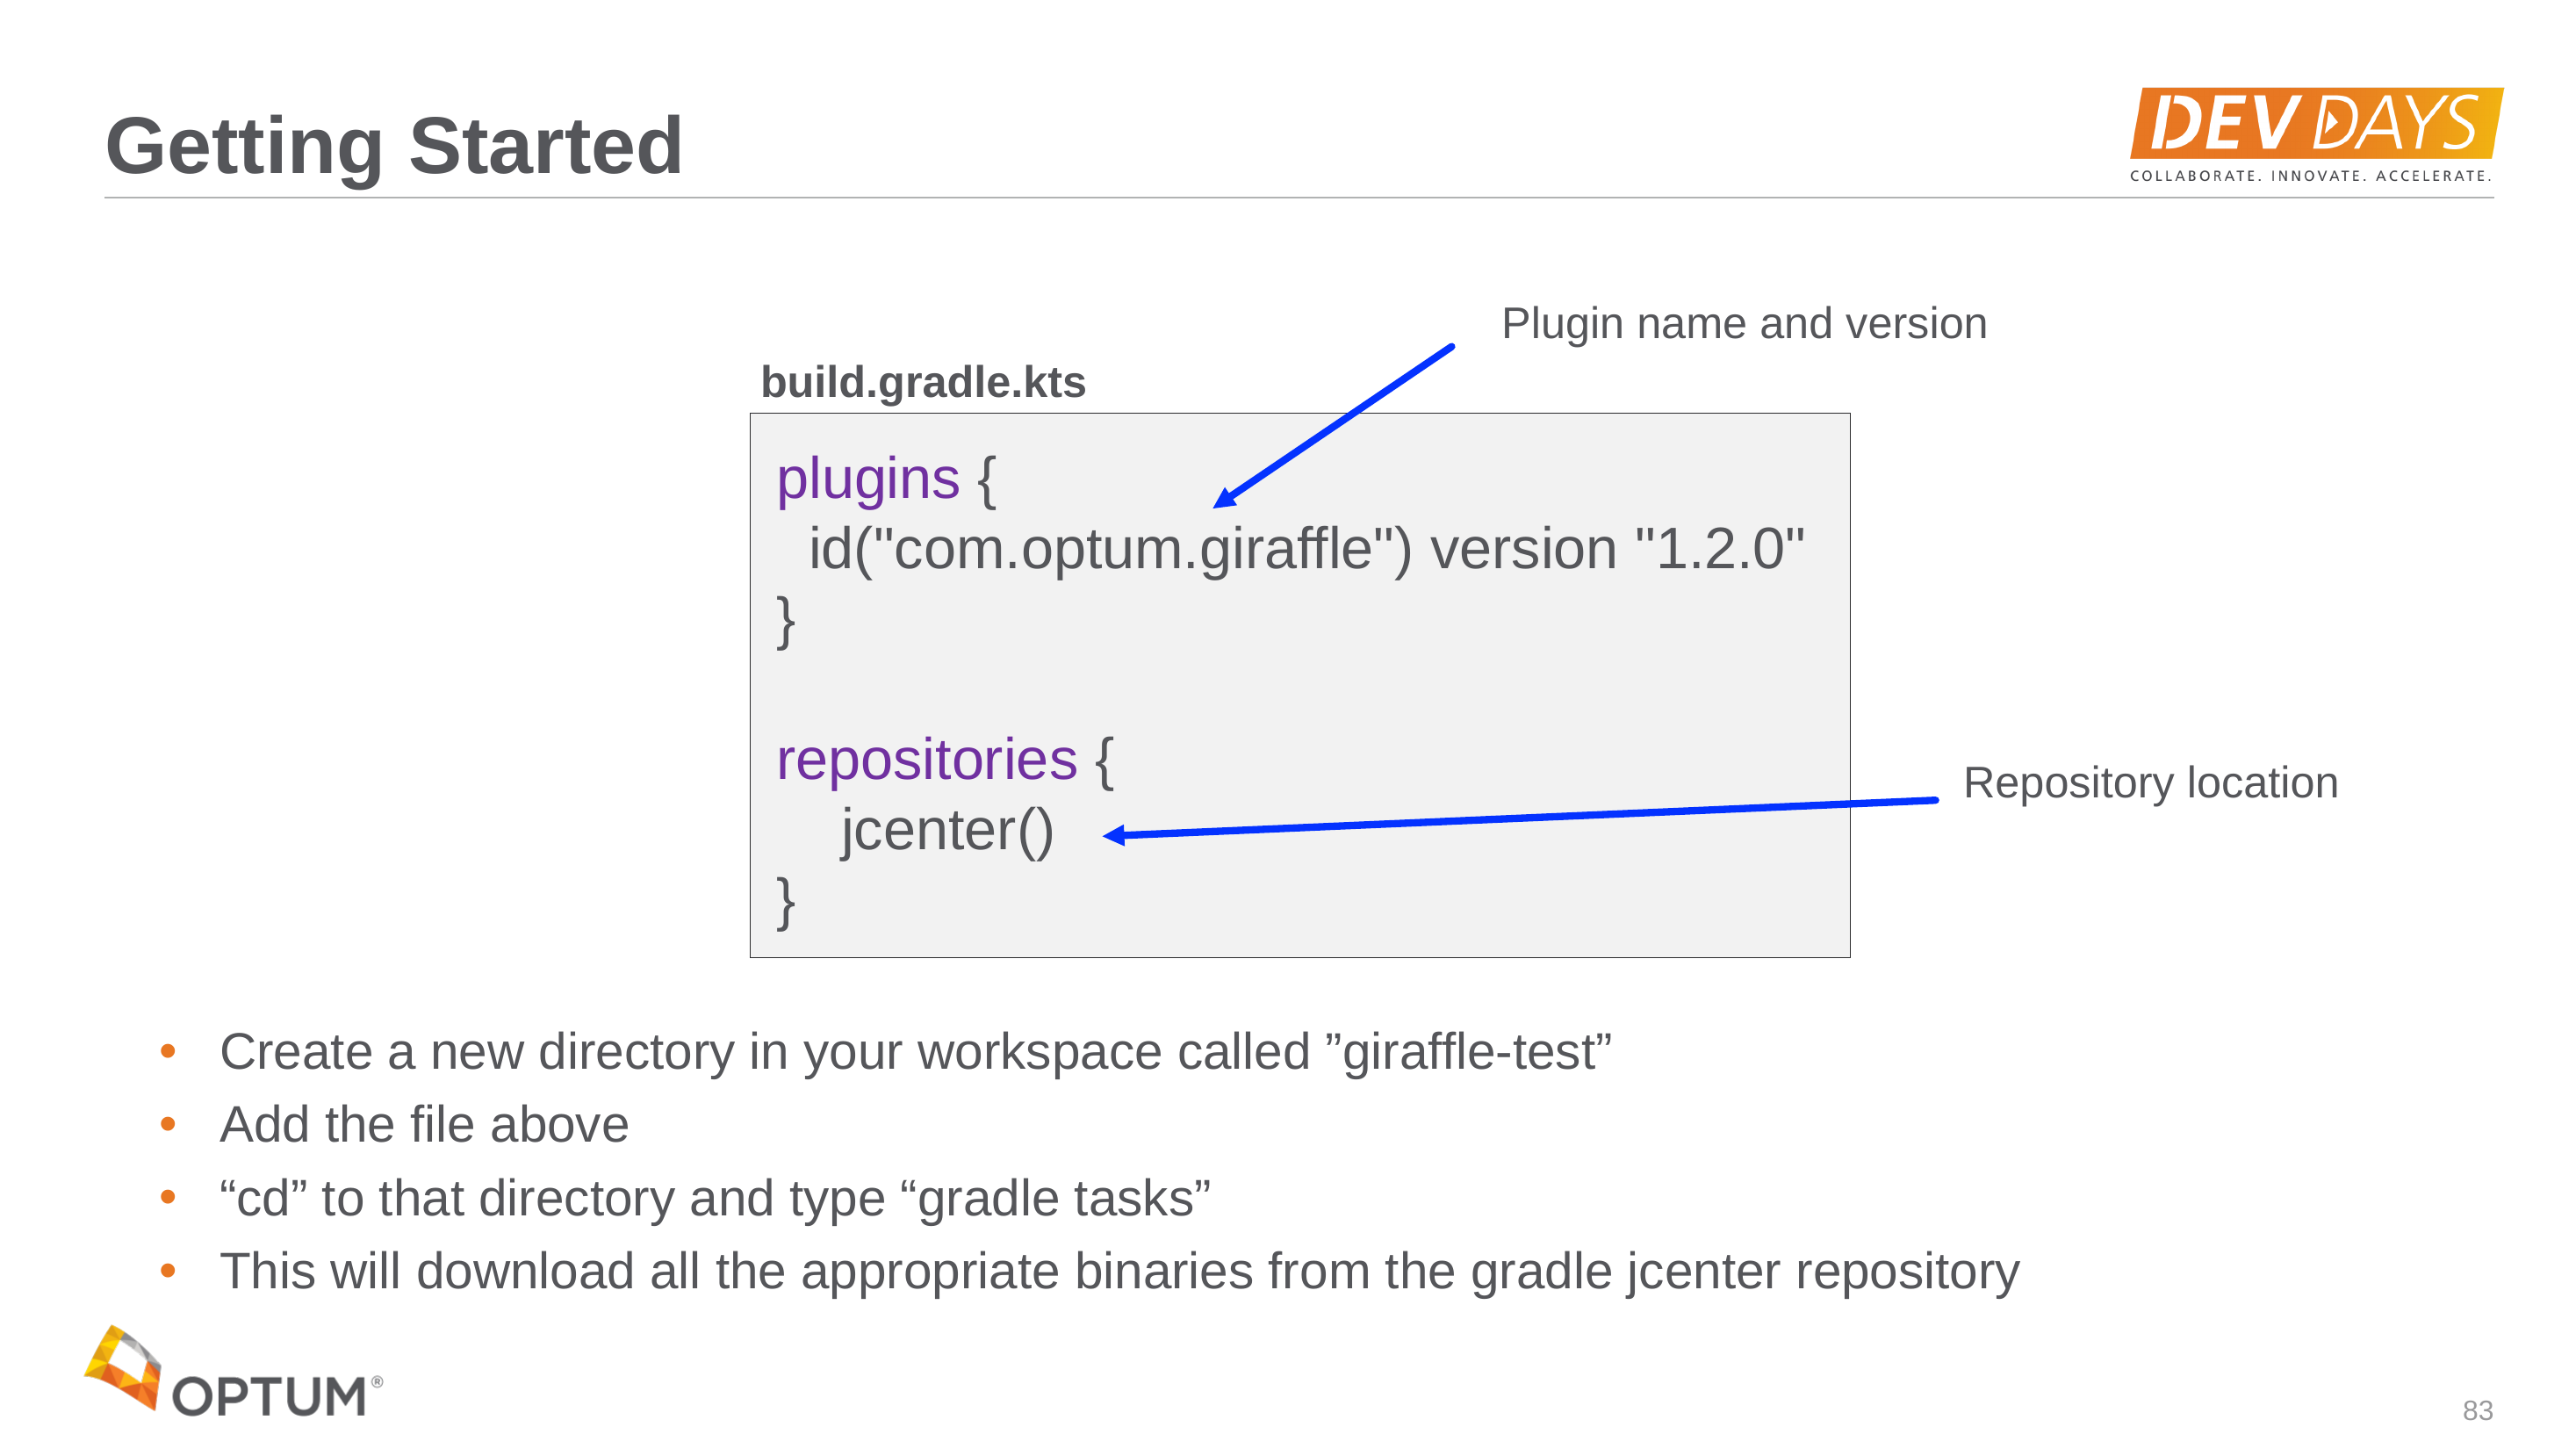

# Getting Started
Plugin name and version
build.gradle.kts
plugins {
  id("com.optum.giraffle") version "1.2.0"
}

repositories {
    jcenter()
}
Repository location
Create a new directory in your workspace called ”giraffle-test”
Add the file above
“cd” to that directory and type “gradle tasks”
This will download all the appropriate binaries from the gradle jcenter repository
83